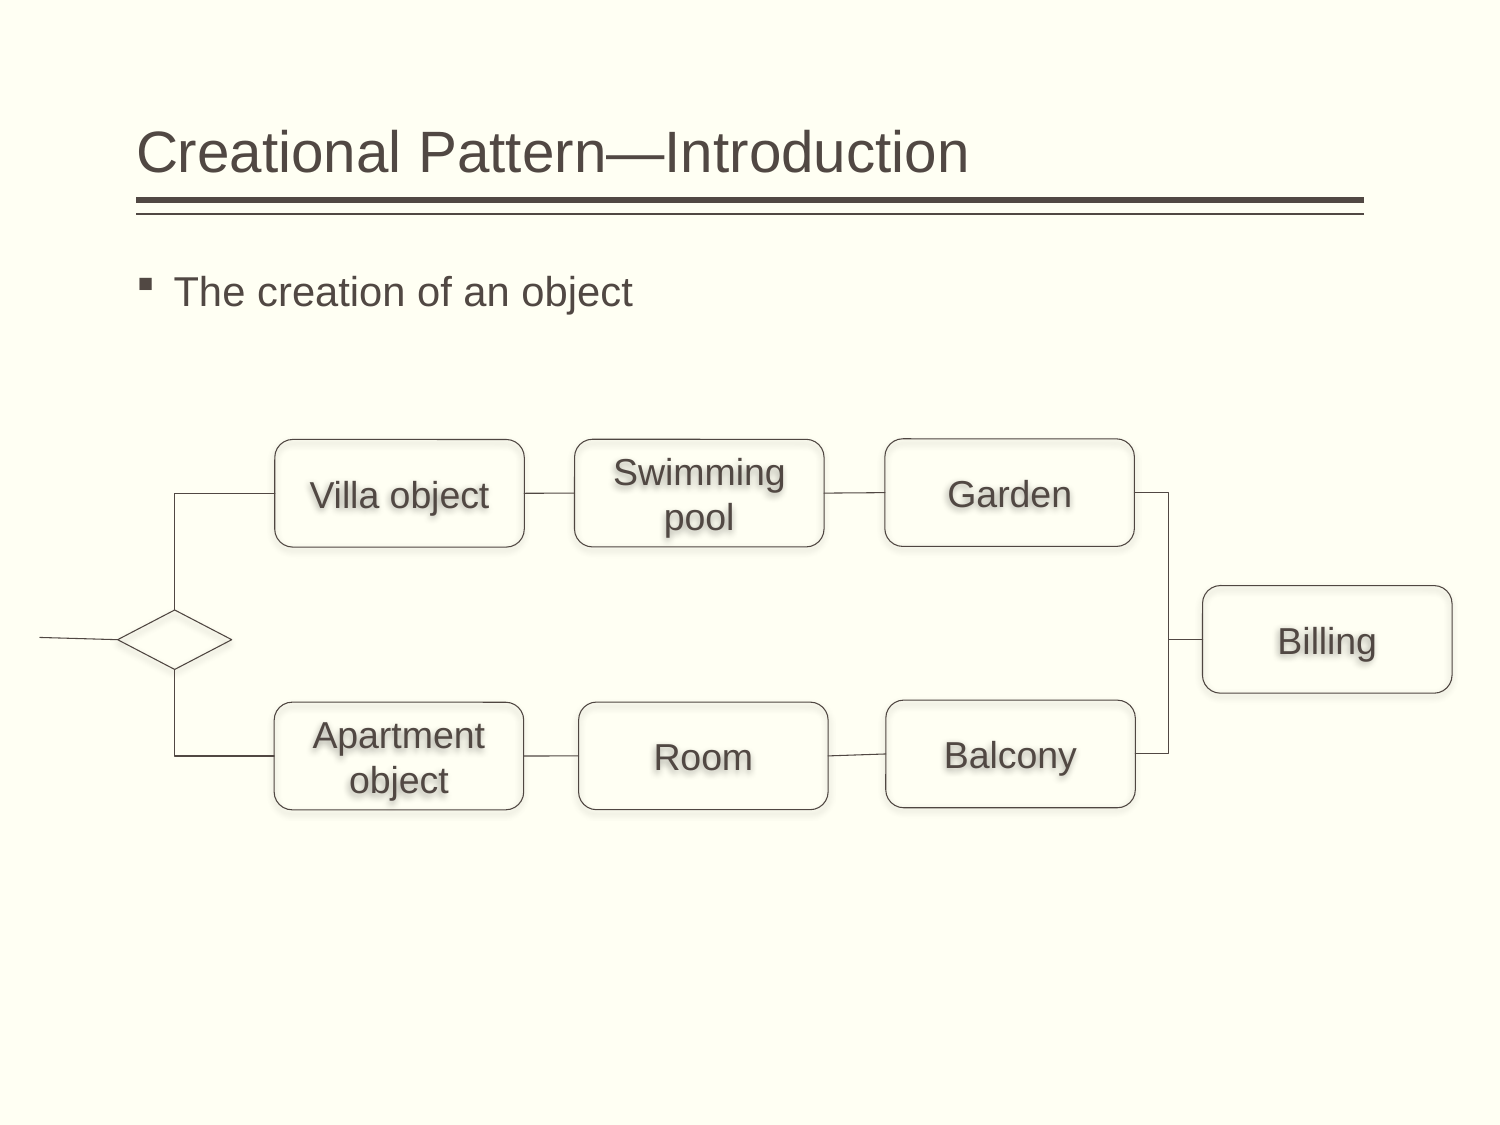

# Creational Pattern—Introduction
The creation of an object
Garden
Swimming pool
Villa object
Billing

Balcony
Room
Apartment object